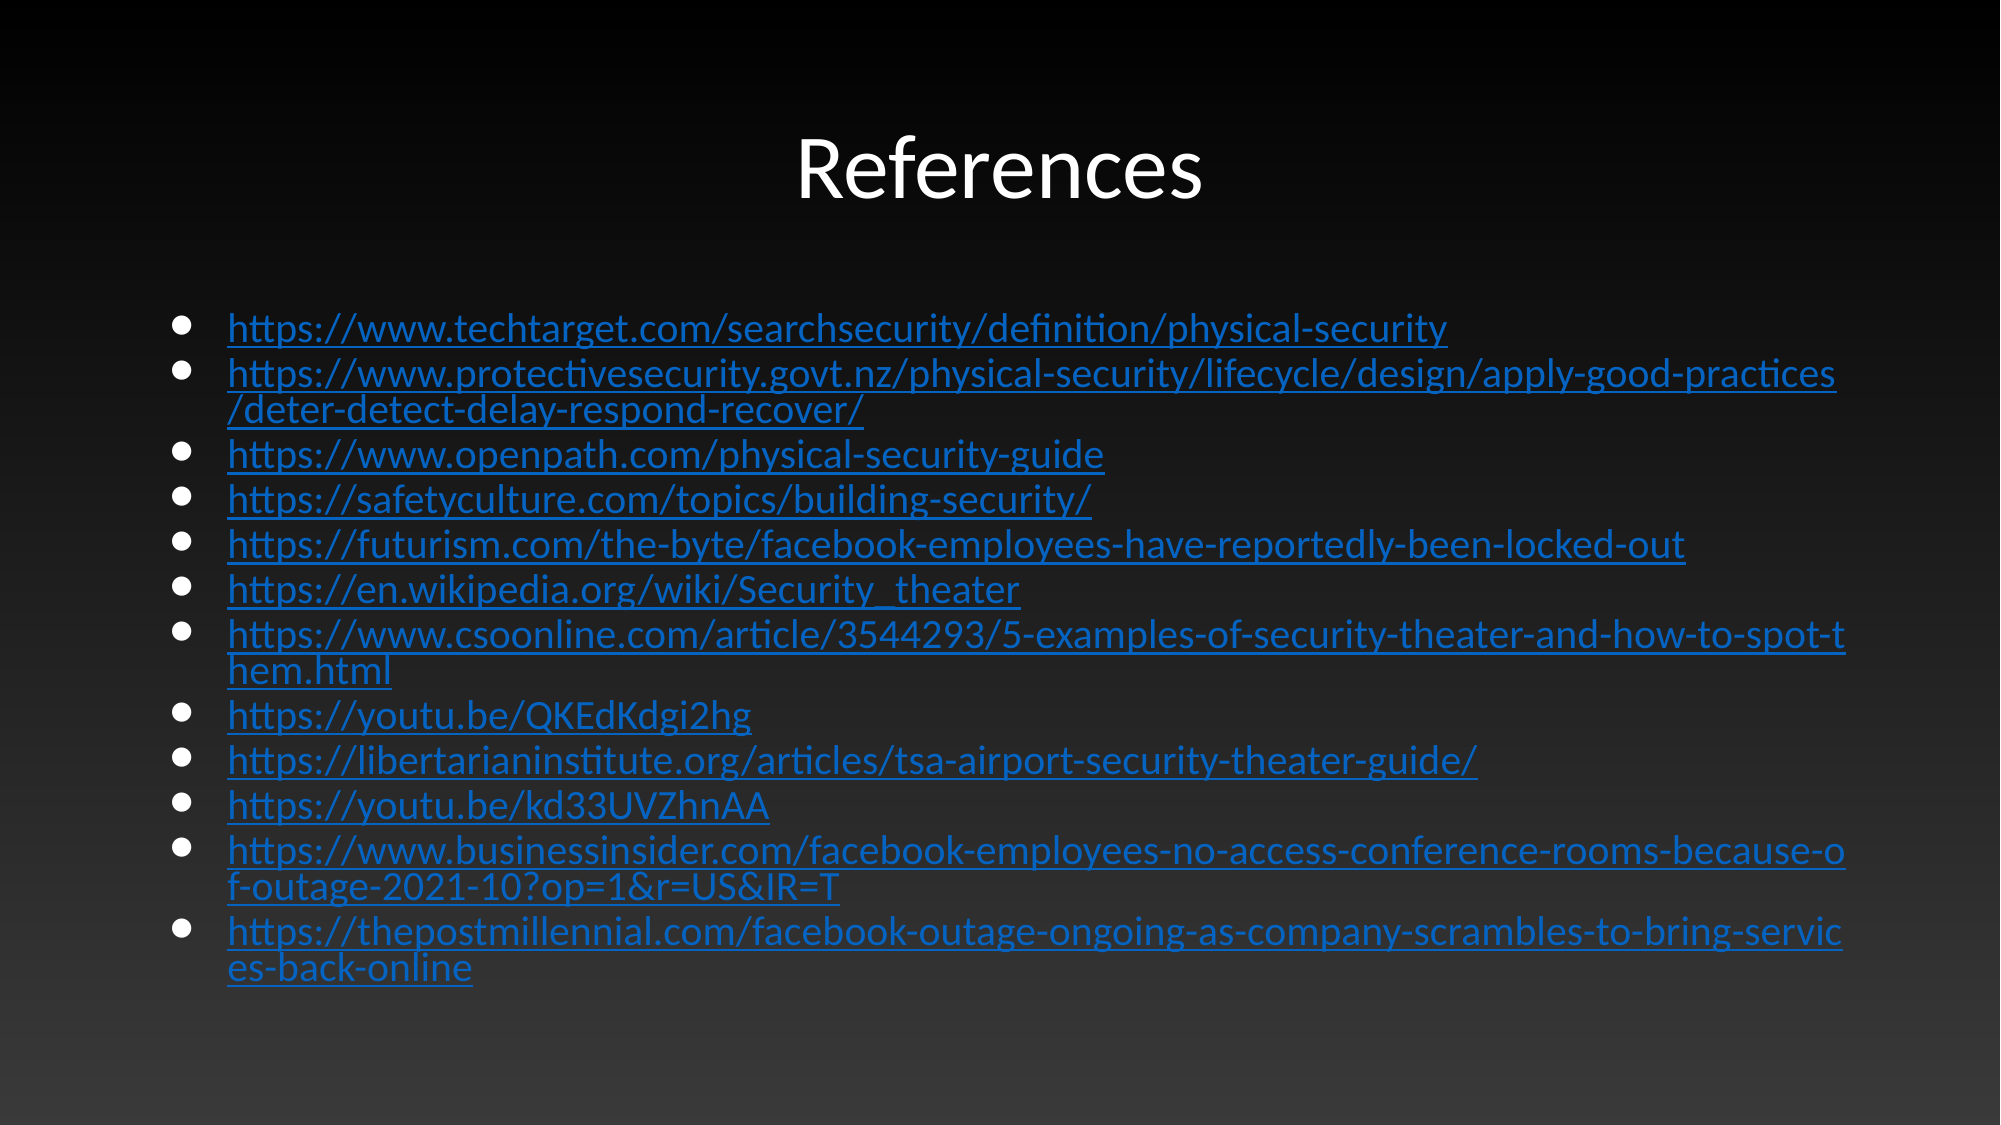

# References
https://www.techtarget.com/searchsecurity/definition/physical-security
https://www.protectivesecurity.govt.nz/physical-security/lifecycle/design/apply-good-practices/deter-detect-delay-respond-recover/
https://www.openpath.com/physical-security-guide
https://safetyculture.com/topics/building-security/
https://futurism.com/the-byte/facebook-employees-have-reportedly-been-locked-out
https://en.wikipedia.org/wiki/Security_theater
https://www.csoonline.com/article/3544293/5-examples-of-security-theater-and-how-to-spot-them.html
https://youtu.be/QKEdKdgi2hg
https://libertarianinstitute.org/articles/tsa-airport-security-theater-guide/
https://youtu.be/kd33UVZhnAA
https://www.businessinsider.com/facebook-employees-no-access-conference-rooms-because-of-outage-2021-10?op=1&r=US&IR=T
https://thepostmillennial.com/facebook-outage-ongoing-as-company-scrambles-to-bring-services-back-online